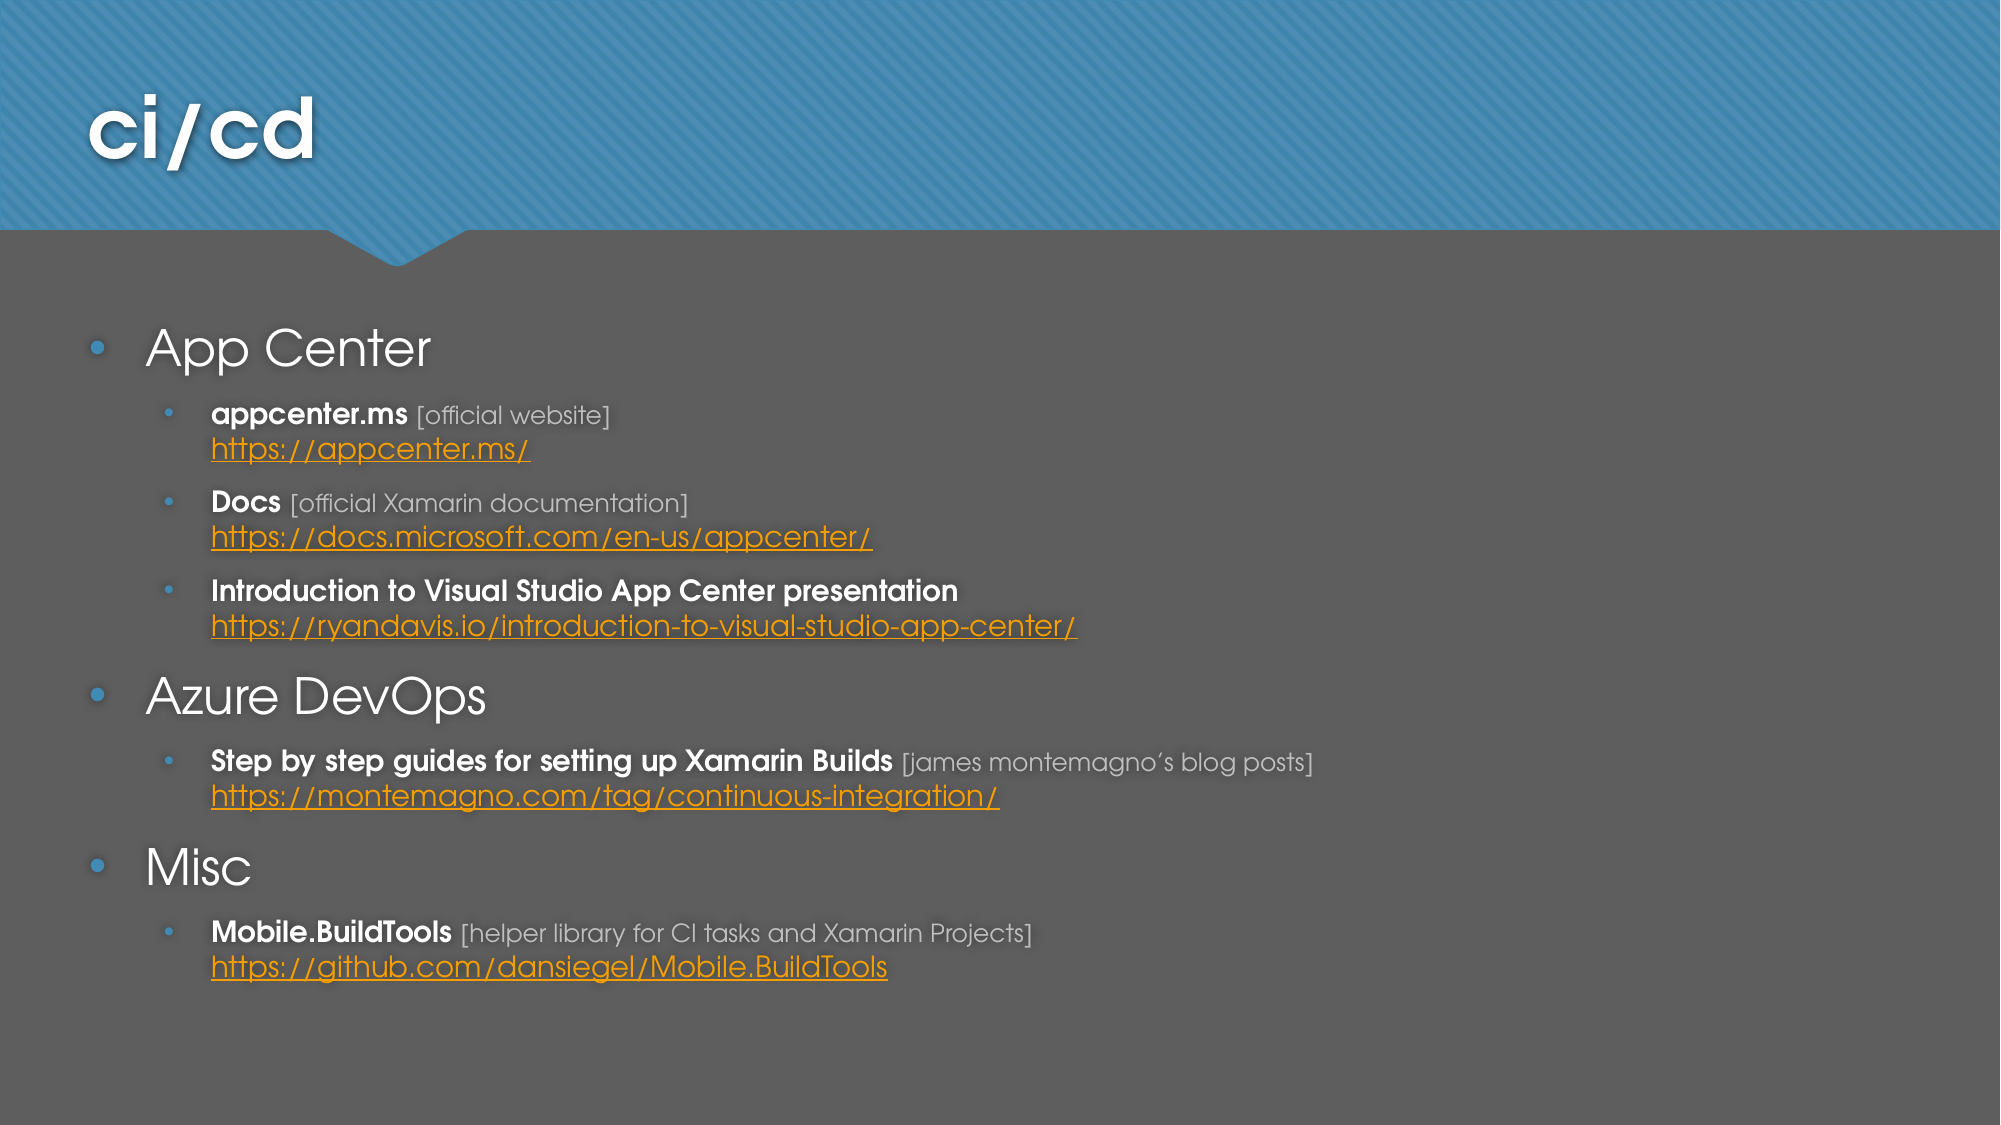

# ci/cd
App Center
appcenter.ms [official website]
https://appcenter.ms/
Docs [official Xamarin documentation]
https://docs.microsoft.com/en-us/appcenter/
Introduction to Visual Studio App Center presentation
https://ryandavis.io/introduction-to-visual-studio-app-center/
Azure DevOps
Step by step guides for setting up Xamarin Builds [james montemagno’s blog posts]
https://montemagno.com/tag/continuous-integration/
Misc
Mobile.BuildTools [helper library for CI tasks and Xamarin Projects]
https://github.com/dansiegel/Mobile.BuildTools